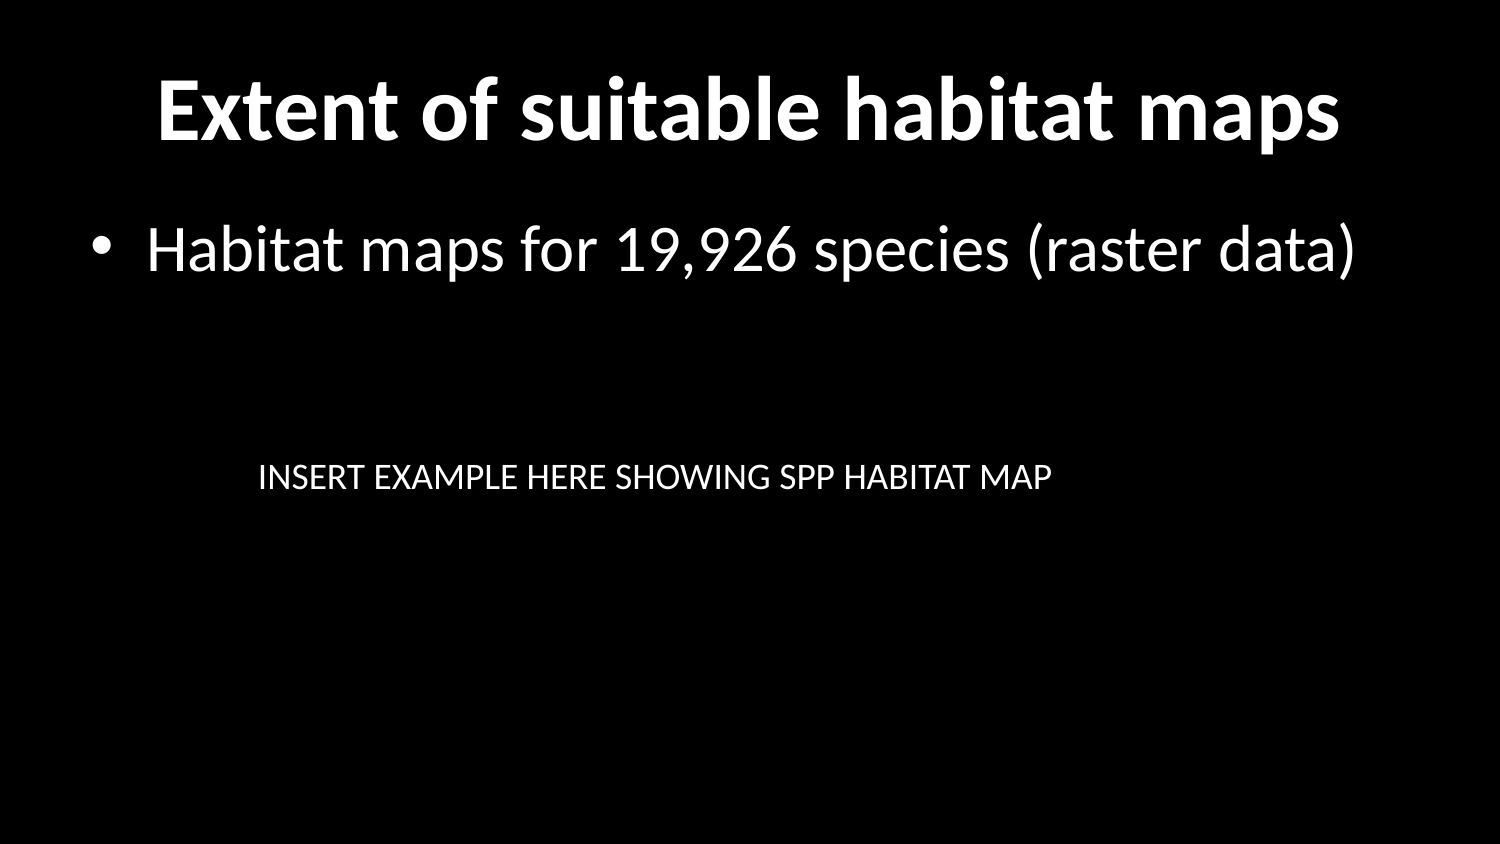

# Extent of suitable habitat maps
Habitat maps for 19,926 species (raster data)
INSERT EXAMPLE HERE SHOWING SPP HABITAT MAP